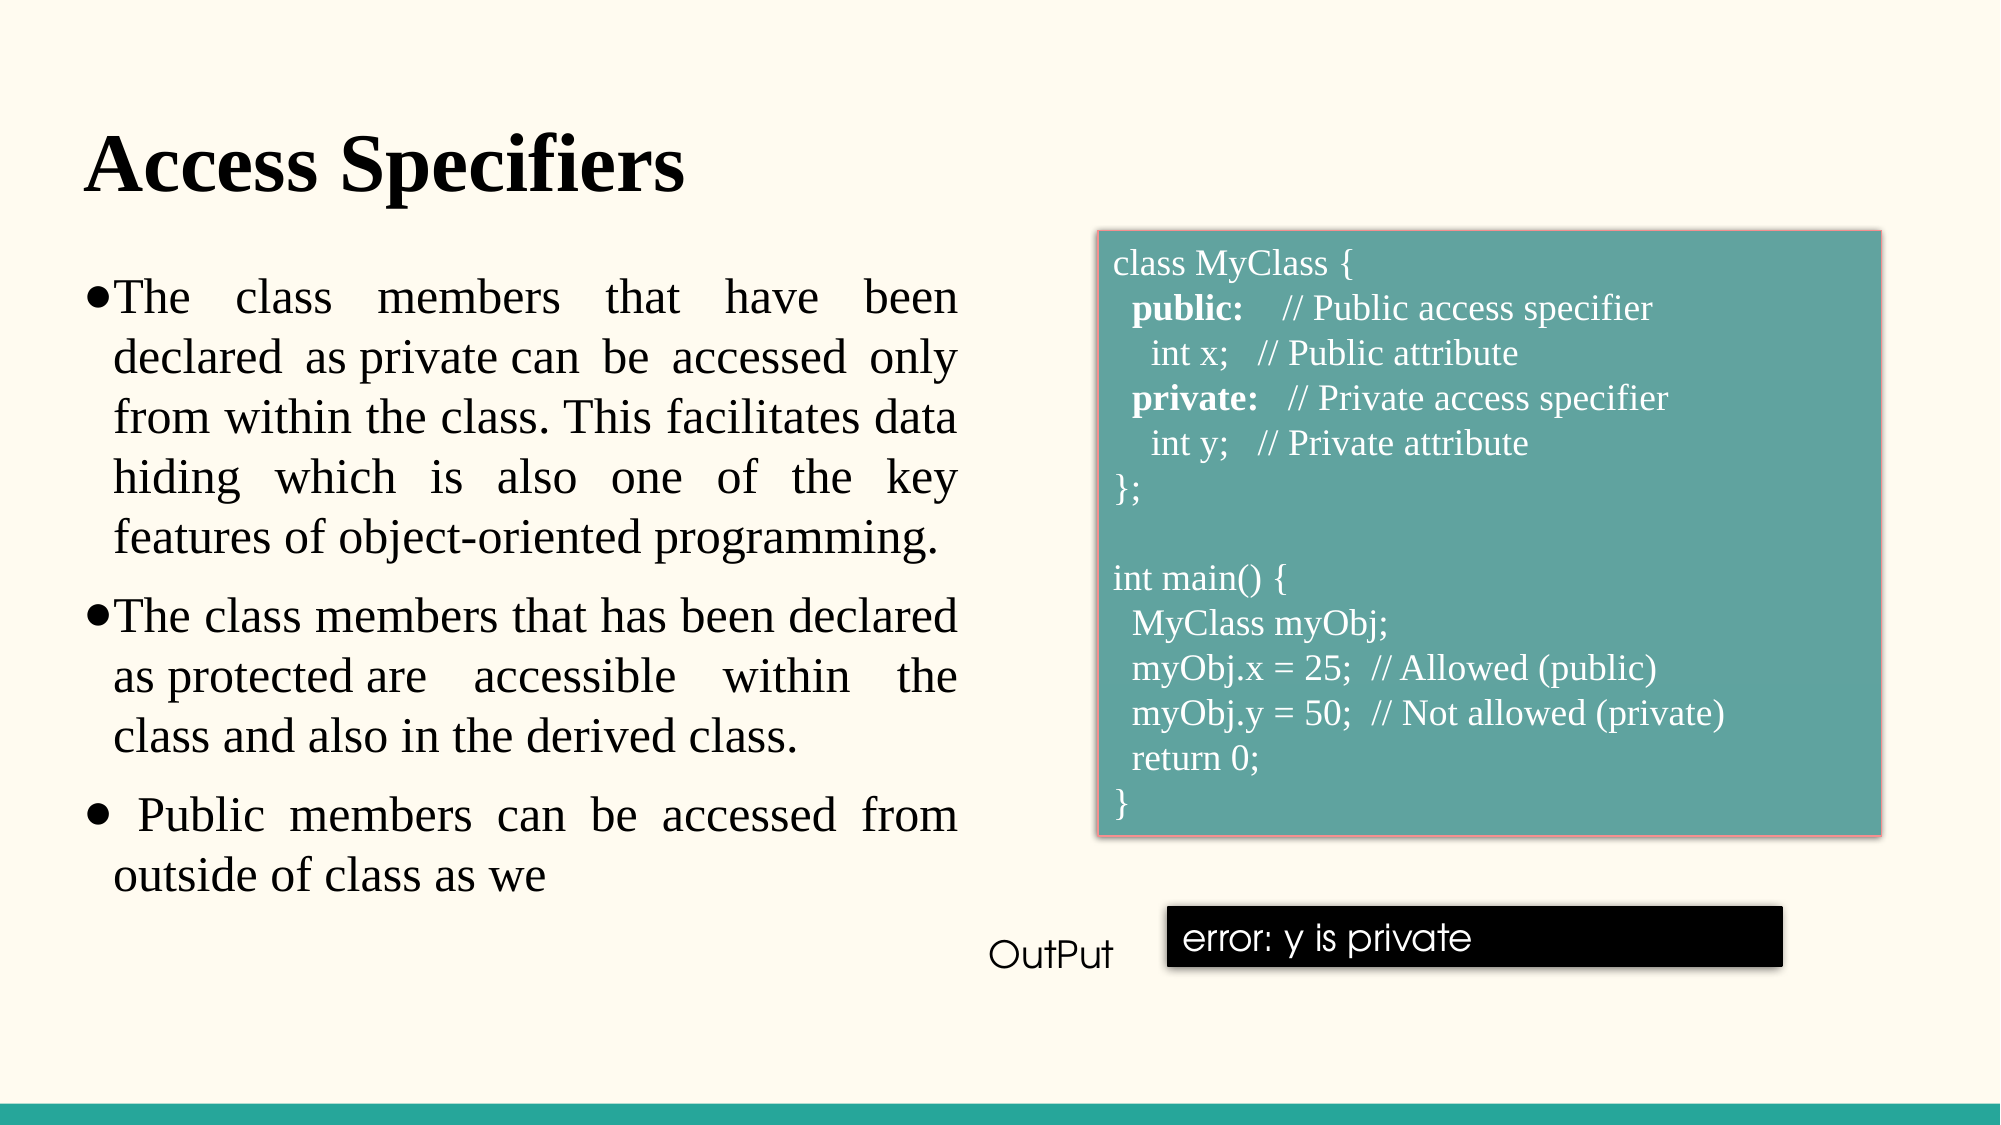

# Access Specifiers
class MyClass {
  public:    // Public access specifier
    int x;   // Public attribute
  private:   // Private access specifier
    int y;   // Private attribute
};
int main() {
  MyClass myObj;
  myObj.x = 25;  // Allowed (public)
  myObj.y = 50;  // Not allowed (private)
  return 0;
}
The class members that have been declared as private can be accessed only from within the class. This facilitates data hiding which is also one of the key features of object-oriented programming.
The class members that has been declared as protected are accessible within the class and also in the derived class.
 Public members can be accessed from outside of class as we

error: y is private
OutPut